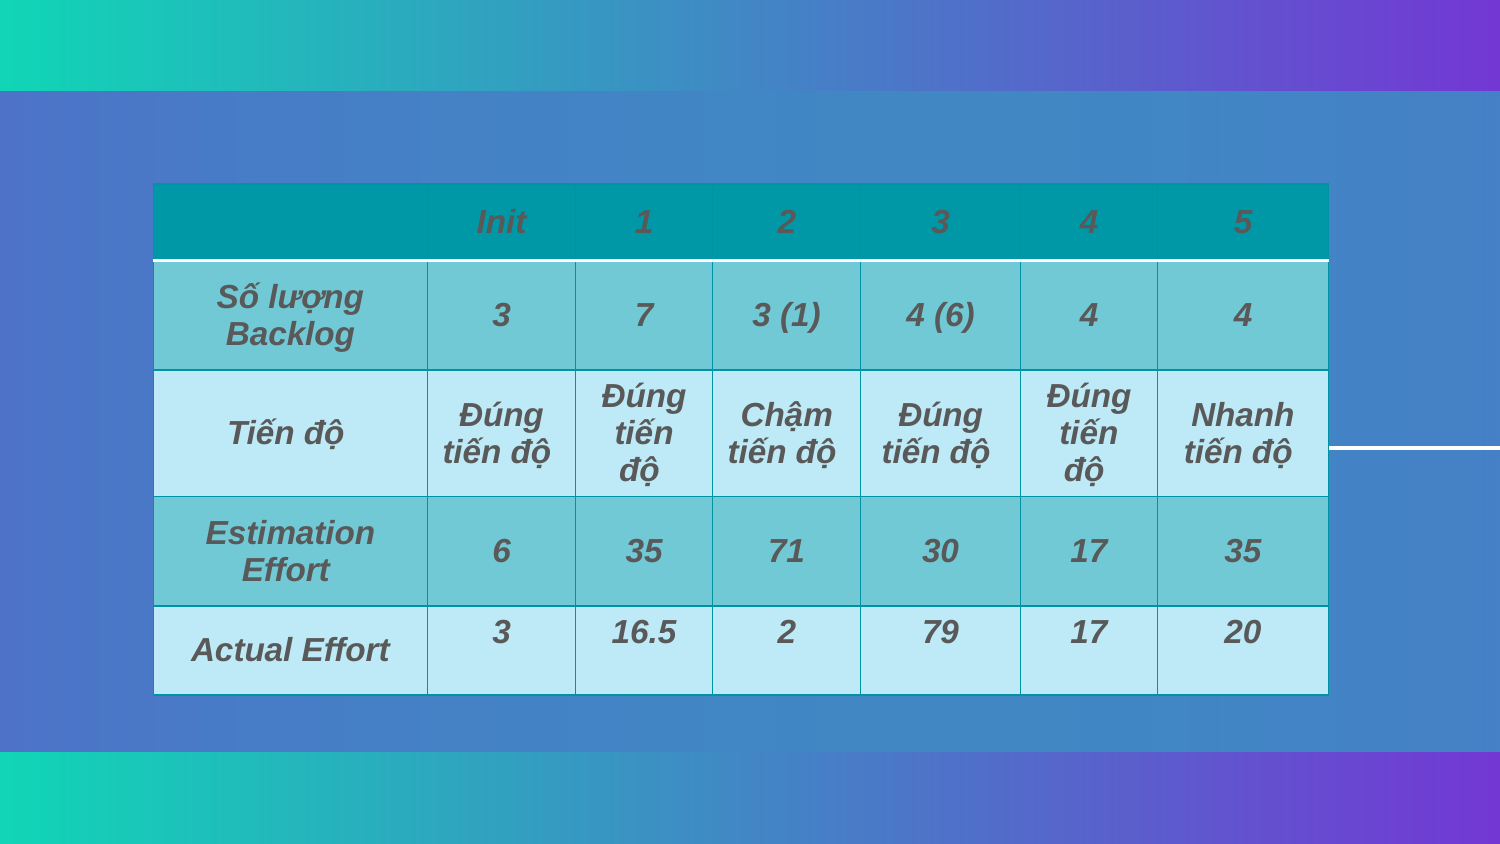

|  | Init | 1 | 2 | 3 | 4 | 5 |
| --- | --- | --- | --- | --- | --- | --- |
| Số lượng Backlog | 3 | 7 | 3 (1) | 4 (6) | 4 | 4 |
| Tiến độ | Đúng tiến độ | Đúng tiến độ | Chậm tiến độ | Đúng tiến độ | Đúng tiến độ | Nhanh tiến độ |
| Estimation Effort | 6 | 35 | 71 | 30 | 17 | 35 |
| Actual Effort | 3 | 16.5 | 2 | 79 | 17 | 20 |